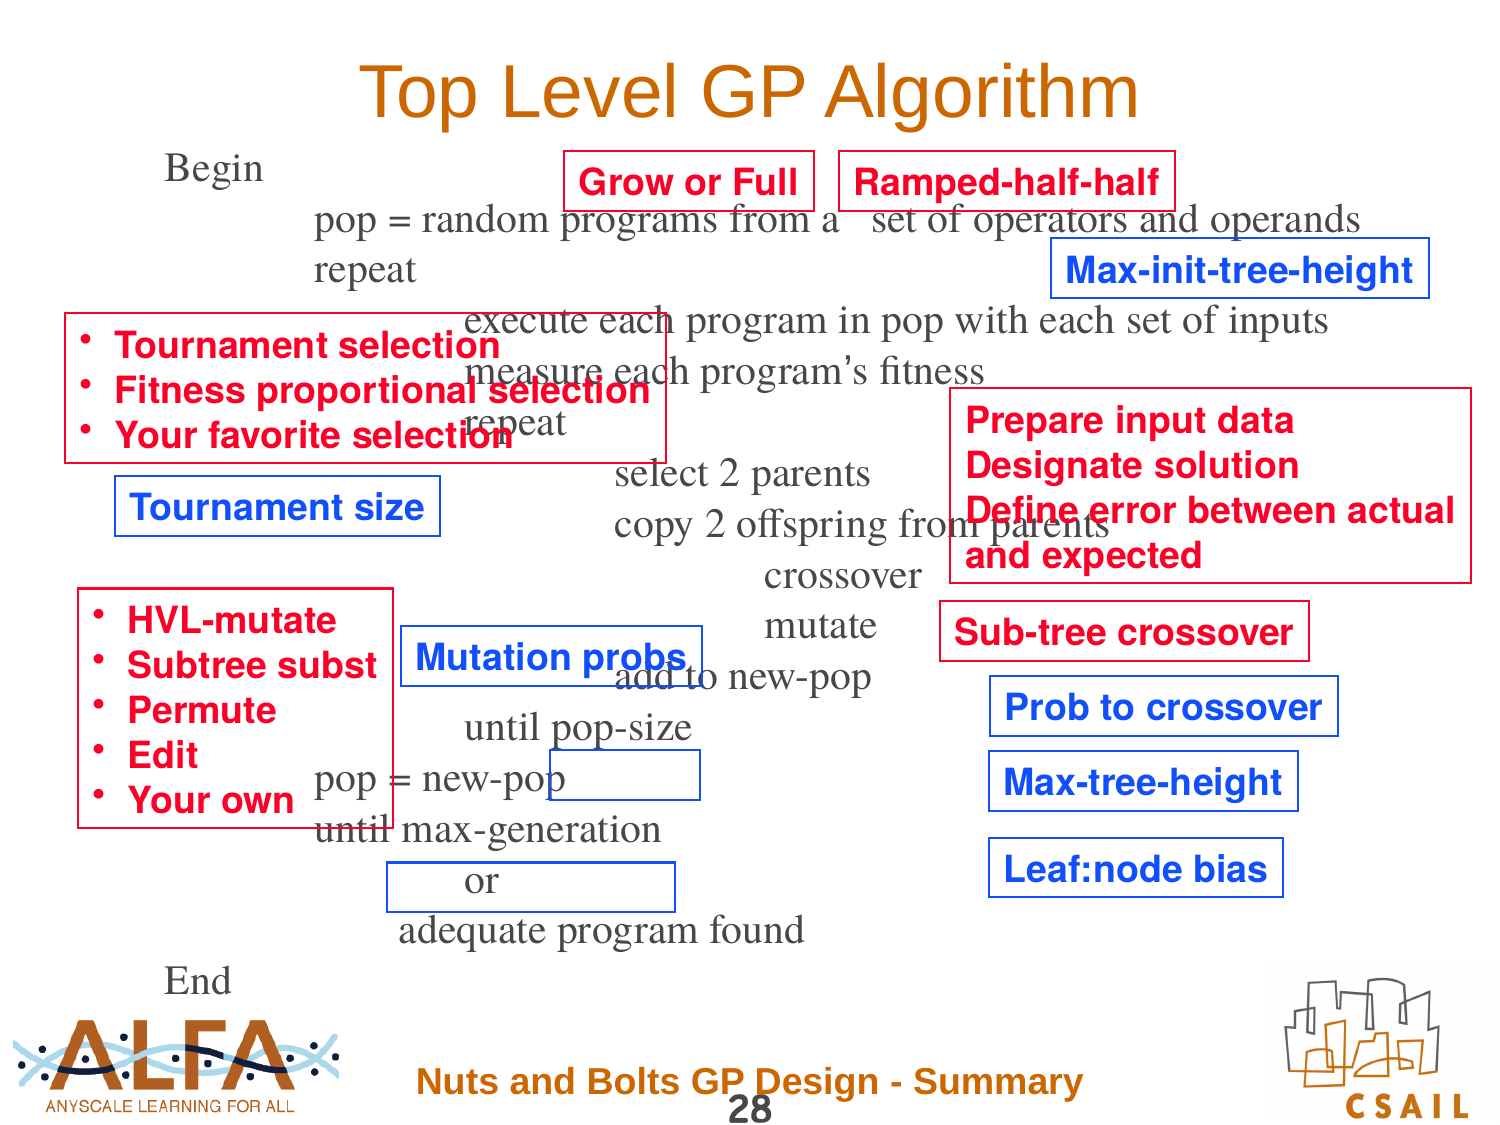

# Top Level GP Algorithm
Begin
	pop = random programs from a   set of operators and operands
	repeat
		execute each program in pop with each set of inputs
		measure each program’s fitness
		repeat
			select 2 parents
			copy 2 offspring from parents
				crossover
				mutate
			add to new-pop
		until pop-size
	pop = new-pop
	until max-generation
		or
	        adequate program found
End
Grow or Full
Ramped-half-half
Max-init-tree-height
Tournament selection
Fitness proportional selection
Your favorite selection
Prepare input data
Designate solution
Define error between actual
and expected
Tournament size
HVL-mutate
Subtree subst
Permute
Edit
Your own
Sub-tree crossover
Mutation probs
Prob to crossover

Max-tree-height
Leaf:node bias

Nuts and Bolts GP Design - Summary
28